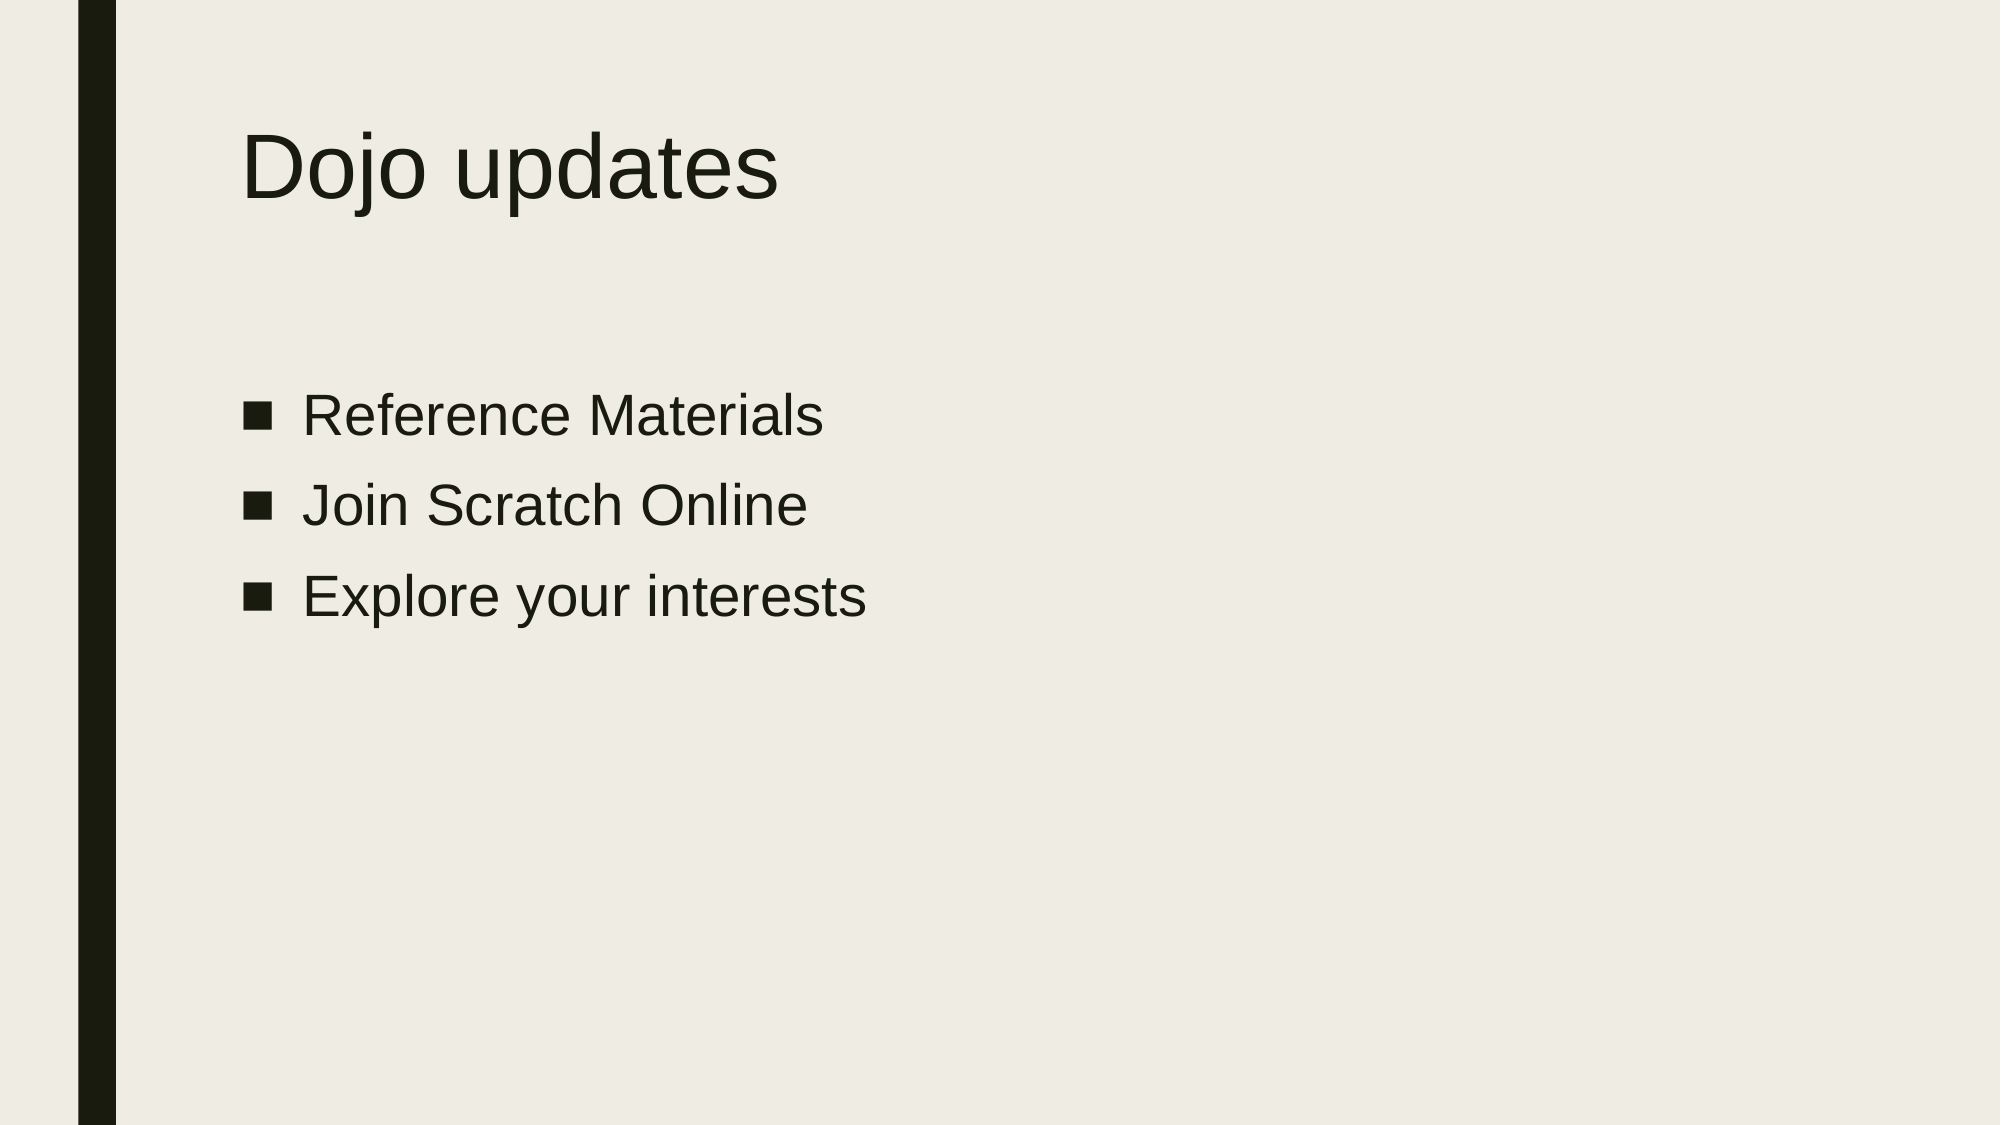

# Dojo updates
Reference Materials
Join Scratch Online
Explore your interests